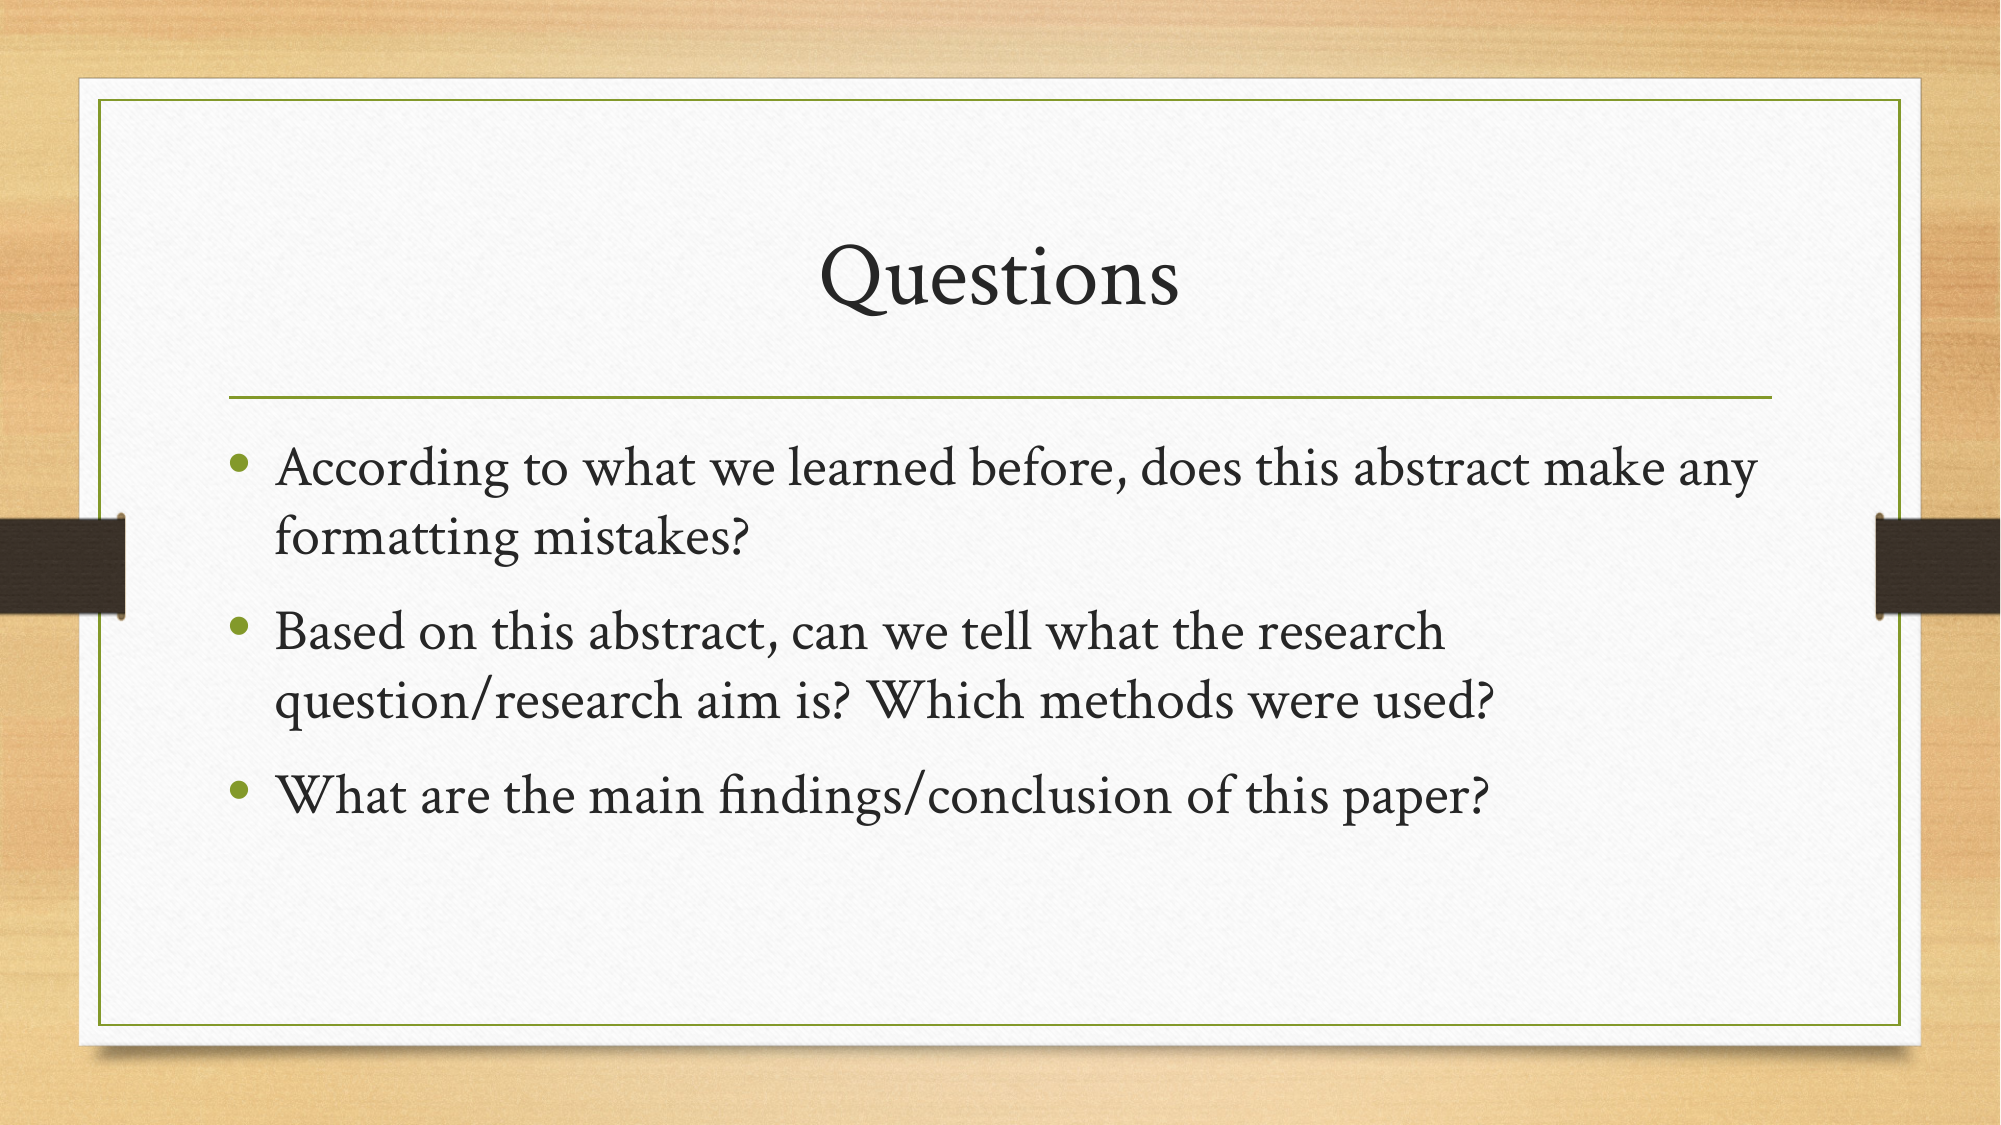

# Questions
According to what we learned before, does this abstract make any formatting mistakes?
Based on this abstract, can we tell what the research question/research aim is? Which methods were used?
What are the main findings/conclusion of this paper?